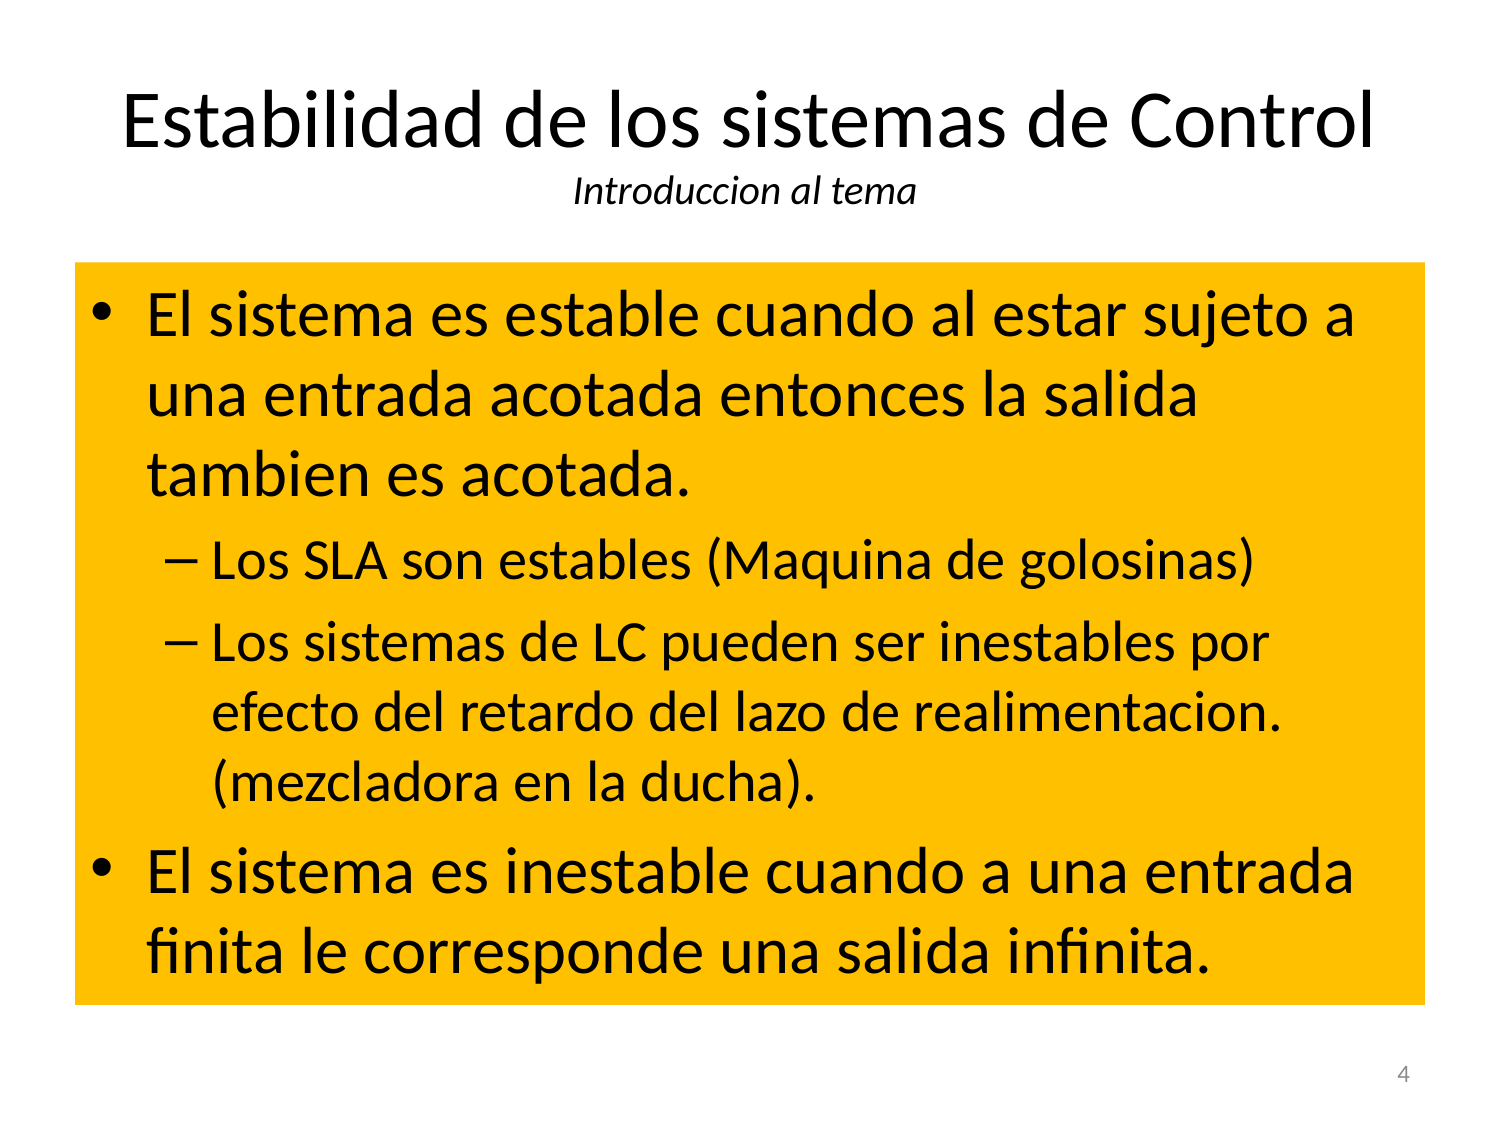

# Estabilidad de los sistemas de Control Introduccion al tema
El sistema es estable cuando al estar sujeto a una entrada acotada entonces la salida tambien es acotada.
Los SLA son estables (Maquina de golosinas)
Los sistemas de LC pueden ser inestables por efecto del retardo del lazo de realimentacion. (mezcladora en la ducha).
El sistema es inestable cuando a una entrada finita le corresponde una salida infinita.
4